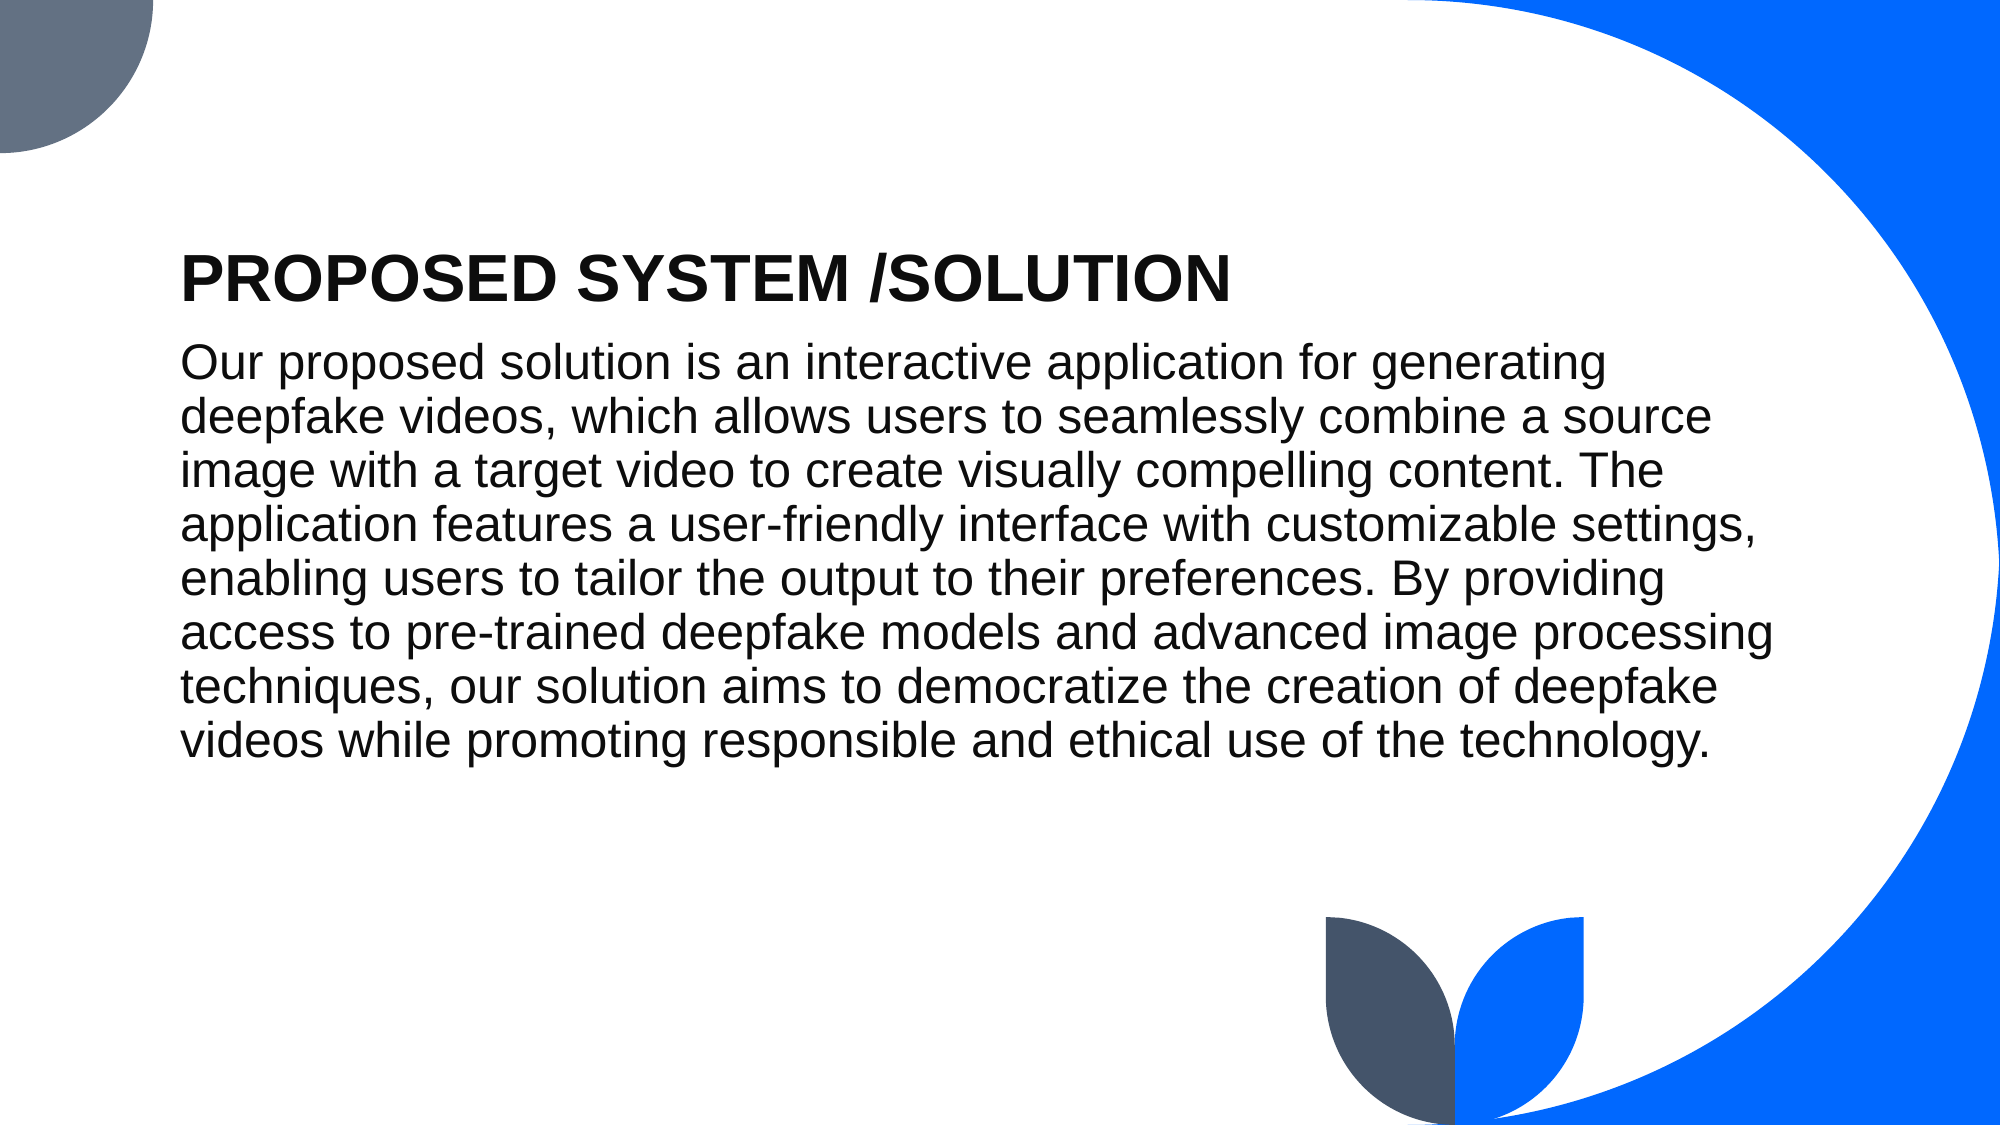

#

PROPOSED SYSTEM /SOLUTION
Our proposed solution is an interactive application for generating deepfake videos, which allows users to seamlessly combine a source image with a target video to create visually compelling content. The application features a user-friendly interface with customizable settings, enabling users to tailor the output to their preferences. By providing access to pre-trained deepfake models and advanced image processing techniques, our solution aims to democratize the creation of deepfake videos while promoting responsible and ethical use of the technology.